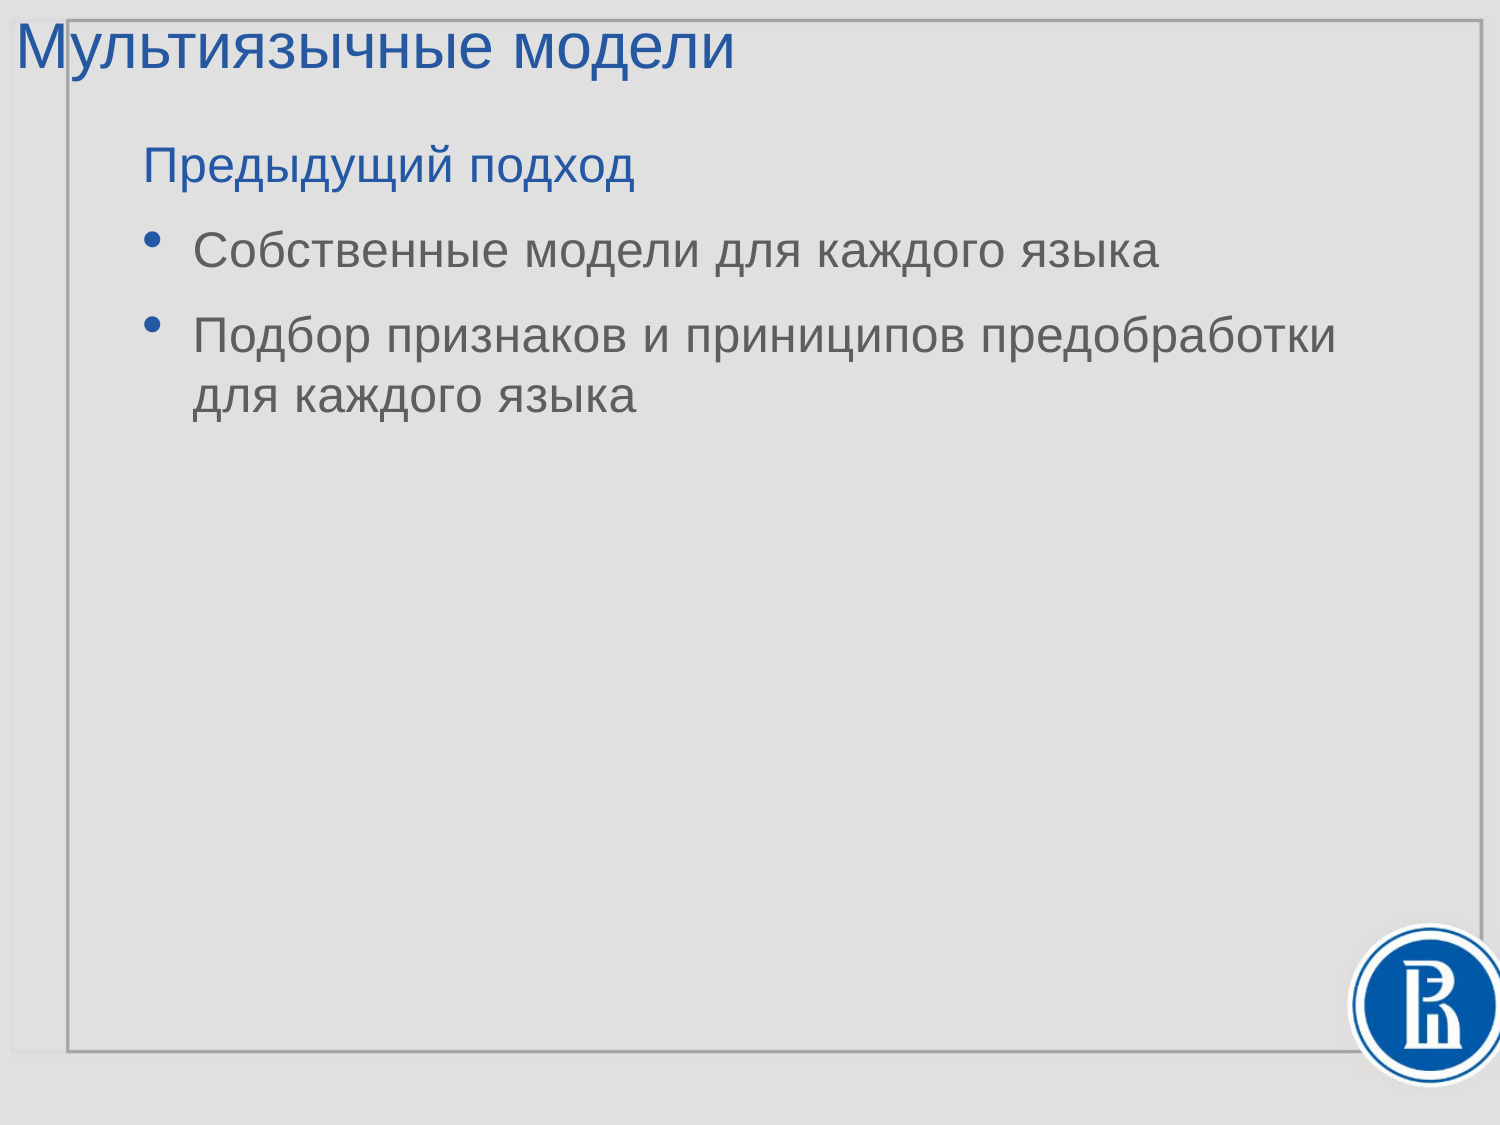

# Мультиязычные модели
Предыдущий подход
Собственные модели для каждого языка
Подбор признаков и приниципов предобработки для каждого языка